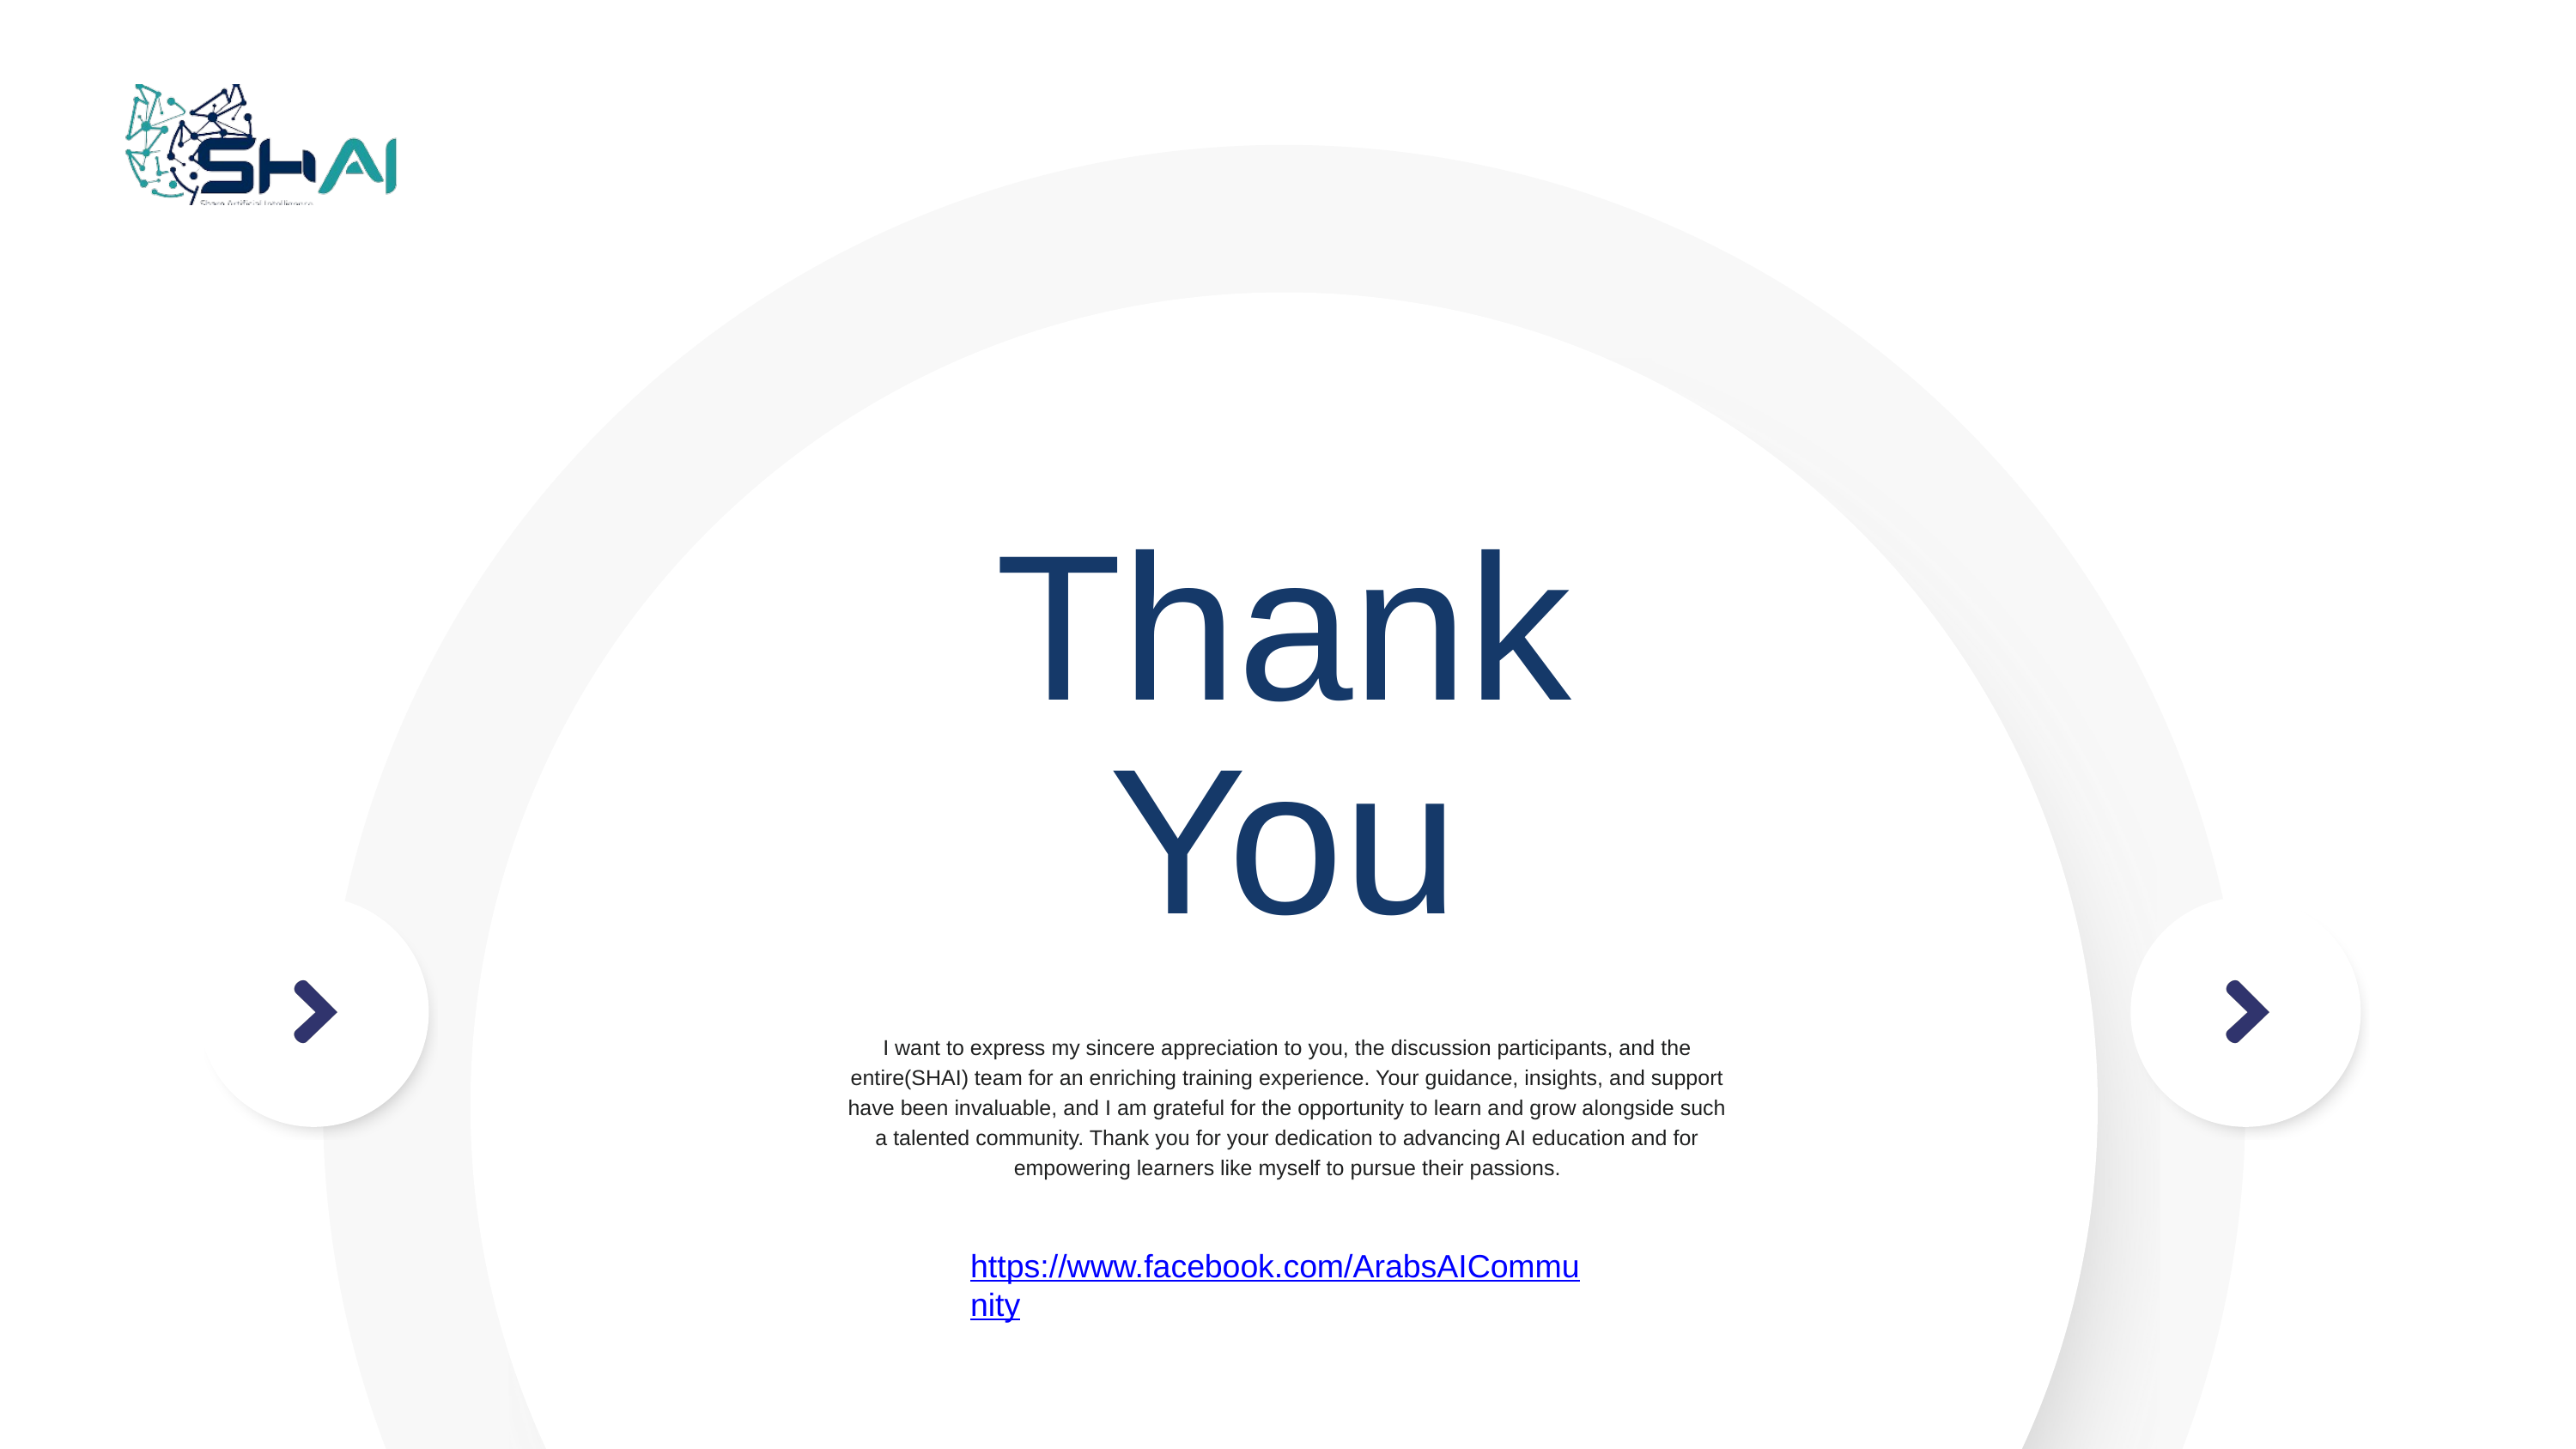

Thank
You

I want to express my sincere appreciation to you, the discussion participants, and the entire(SHAI) team for an enriching training experience. Your guidance, insights, and support have been invaluable, and I am grateful for the opportunity to learn and grow alongside such a talented community. Thank you for your dedication to advancing AI education and for empowering learners like myself to pursue their passions.
10
https://www.facebook.com/ArabsAICommunity